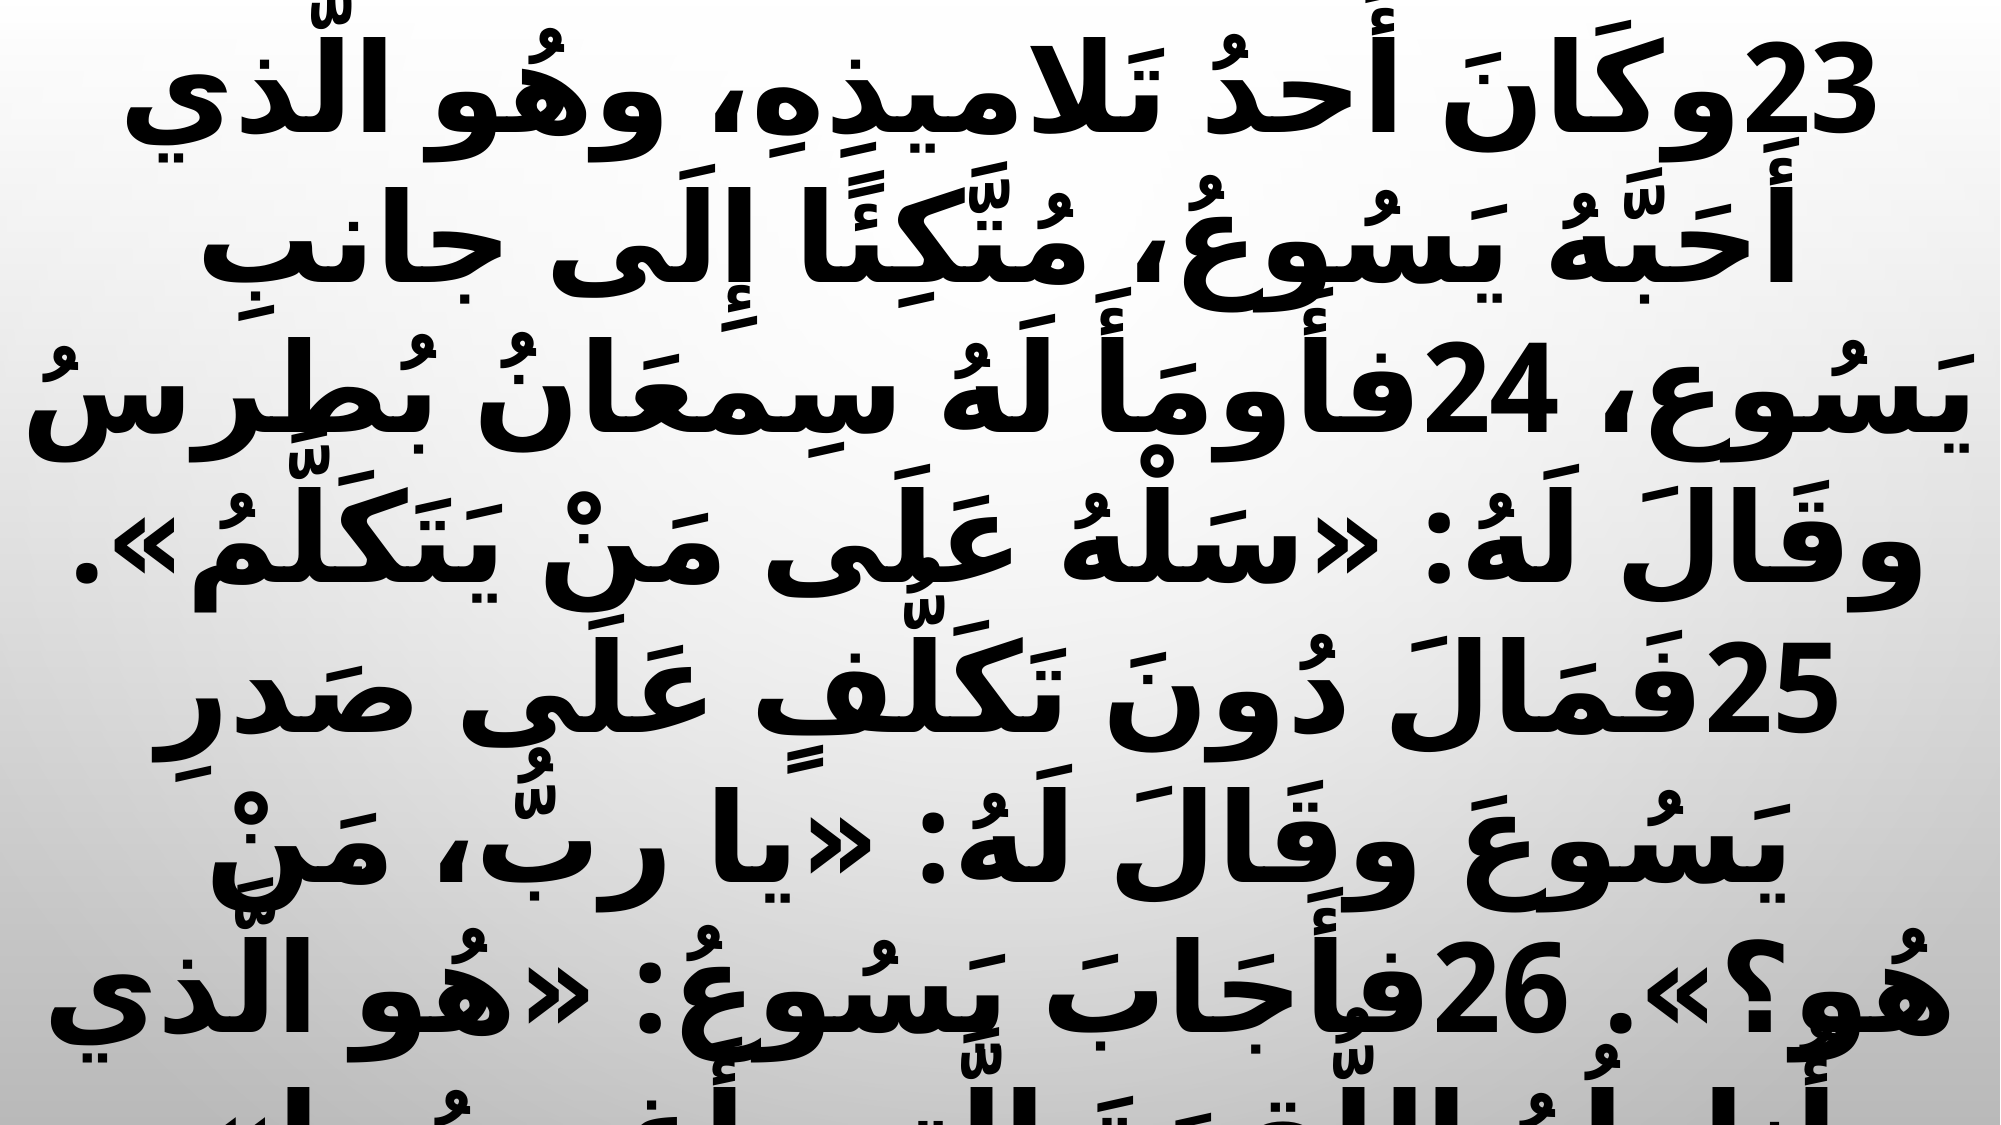

23وكَانَ أَحدُ تَلاميذِهِ، وهُو الَّذي أَحَبَّهُ يَسُوعُ، مُتَّكِئًا إِلَى جانبِ يَسُوع، 24فأَومَأَ لَهُ سِمعَانُ بُطرسُ وقَالَ لَهُ: «سَلْهُ عَلَى مَنْ يَتَكَلَّمُ». 25فَمَالَ دُونَ تَكَلُّفٍ عَلَى صَدرِ يَسُوعَ وقَالَ لَهُ: «يا ربُّ، مَنْ هُو؟». 26فأَجَابَ يَسُوعُ: «هُو الَّذي أُناوِلُهُ اللُّقمَةَ الَّتي أَغمِسُها». فَغَمَسَ اللُّقمَةَ ورَفَعَها وناولَها يَهُوذا بْنَ سِمعَانَ الإِسخَريوطيّ.